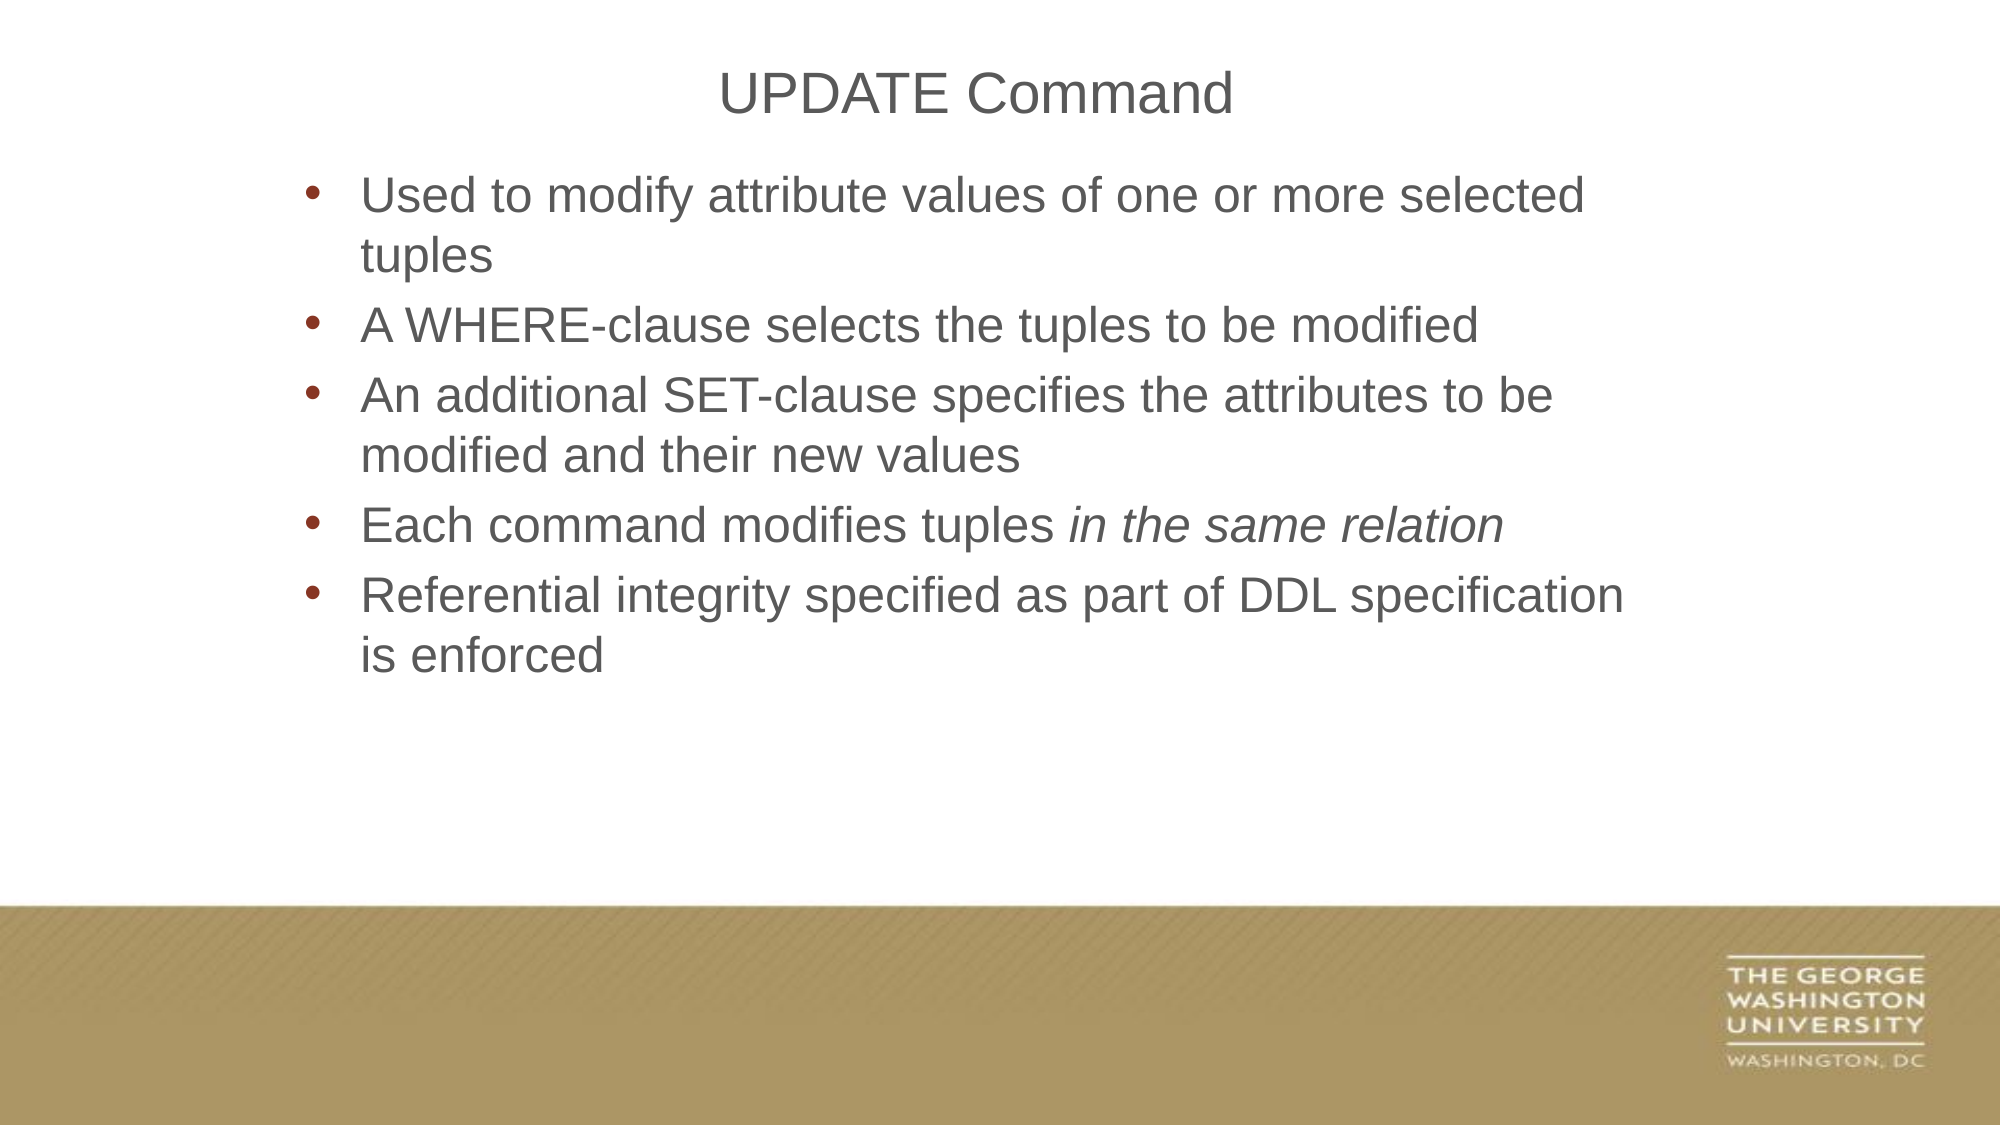

UPDATE Command

Used to modify attribute values of one or more selected tuples
A WHERE-clause selects the tuples to be modified
An additional SET-clause specifies the attributes to be modified and their new values
Each command modifies tuples in the same relation
Referential integrity specified as part of DDL specification is enforced